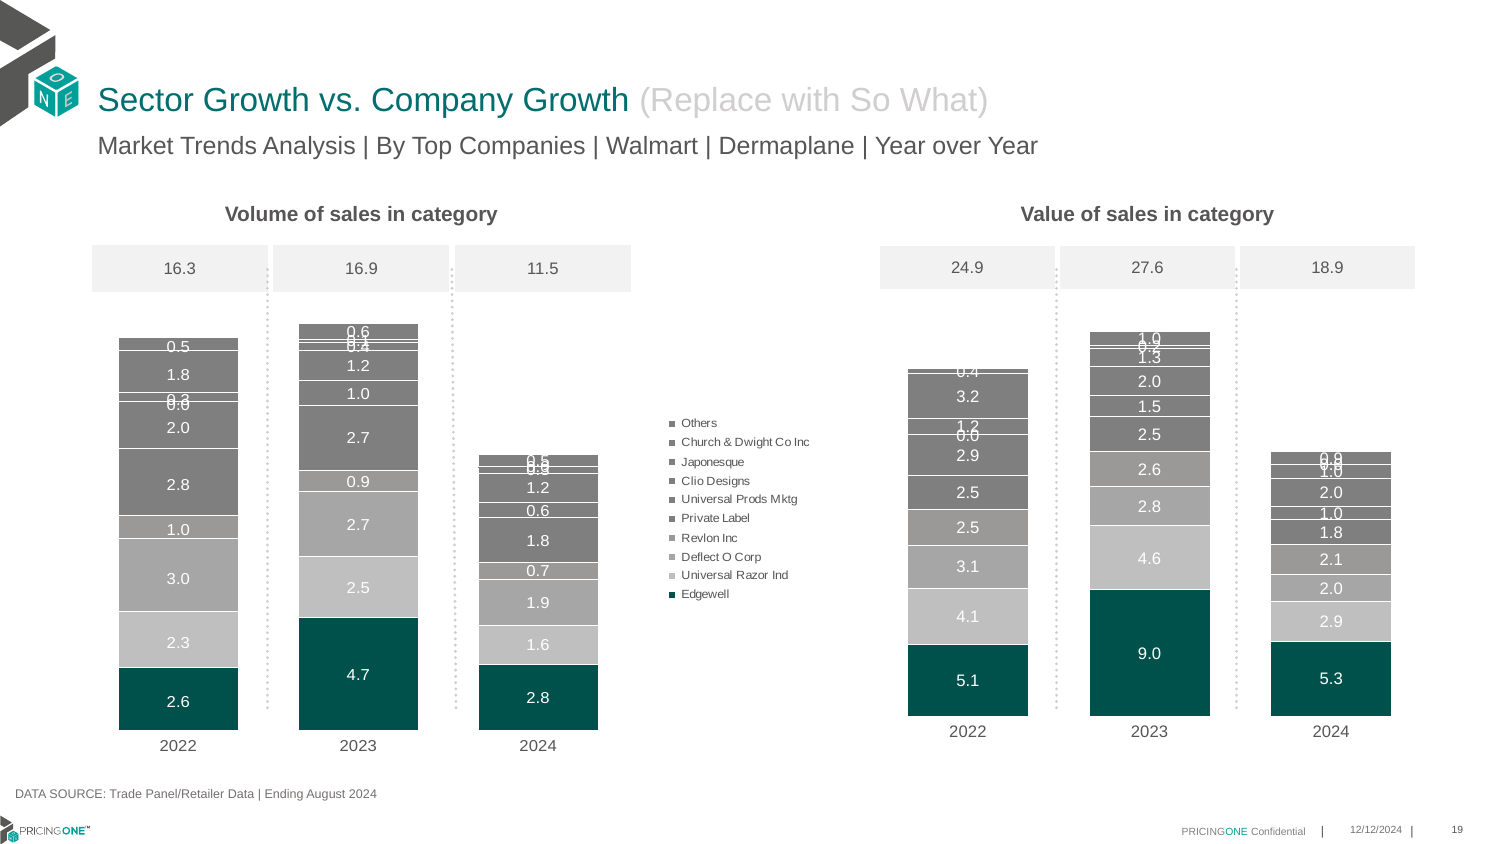

# Sector Growth vs. Company Growth (Replace with So What)
Market Trends Analysis | By Top Companies | Walmart | Dermaplane | Year over Year
| Value of sales in category |  |  |
| --- | --- | --- |
| 24.9 | 27.6 | 18.9 |
| Volume of sales in category |  |  |
| --- | --- | --- |
| 16.3 | 16.9 | 11.5 |

### Chart

| Category | Edgewell | Universal Razor Ind | Deflect O Corp | Revlon Inc | Private Label | Universal Prods Mktg | Clio Designs | Japonesque | Church & Dwight Co Inc | Others |
|---|---|---|---|---|---|---|---|---|---|---|
| 2022 | 5.094079 | 4.073351 | 3.075856 | 2.535795 | 2.466304 | 2.913346 | 5e-06 | 1.184054 | 3.217349 | 0.367263 |
| 2023 | 9.037836 | 4.599248 | 2.790203 | 2.552904 | 2.486406 | 1.534463 | 2.043435 | 1.314684 | 0.214898 | 0.998677 |
| 2024 | 5.343715 | 2.85364 | 1.969108 | 2.144578 | 1.769857 | 0.951728 | 1.979097 | 1.011812 | 0.007359 | 0.900014 |

### Chart

| Category | Edgewell | Universal Razor Ind | Deflect O Corp | Revlon Inc | Private Label | Universal Prods Mktg | Clio Designs | Japonesque | Church & Dwight Co Inc | Others |
|---|---|---|---|---|---|---|---|---|---|---|
| 2022 | 2.641878 | 2.287299 | 3.048933 | 0.960313 | 2.769268 | 1.974791 | 2e-06 | 0.339847 | 1.772159 | 0.522388 |
| 2023 | 4.681844 | 2.534389 | 2.695697 | 0.898084 | 2.677251 | 1.046156 | 1.23133 | 0.363809 | 0.108108 | 0.646333 |
| 2024 | 2.768627 | 1.594936 | 1.918438 | 0.71678 | 1.838683 | 0.6477 | 1.19904 | 0.277714 | 0.003083 | 0.489243 |
DATA SOURCE: Trade Panel/Retailer Data | Ending August 2024

12/12/2024
19